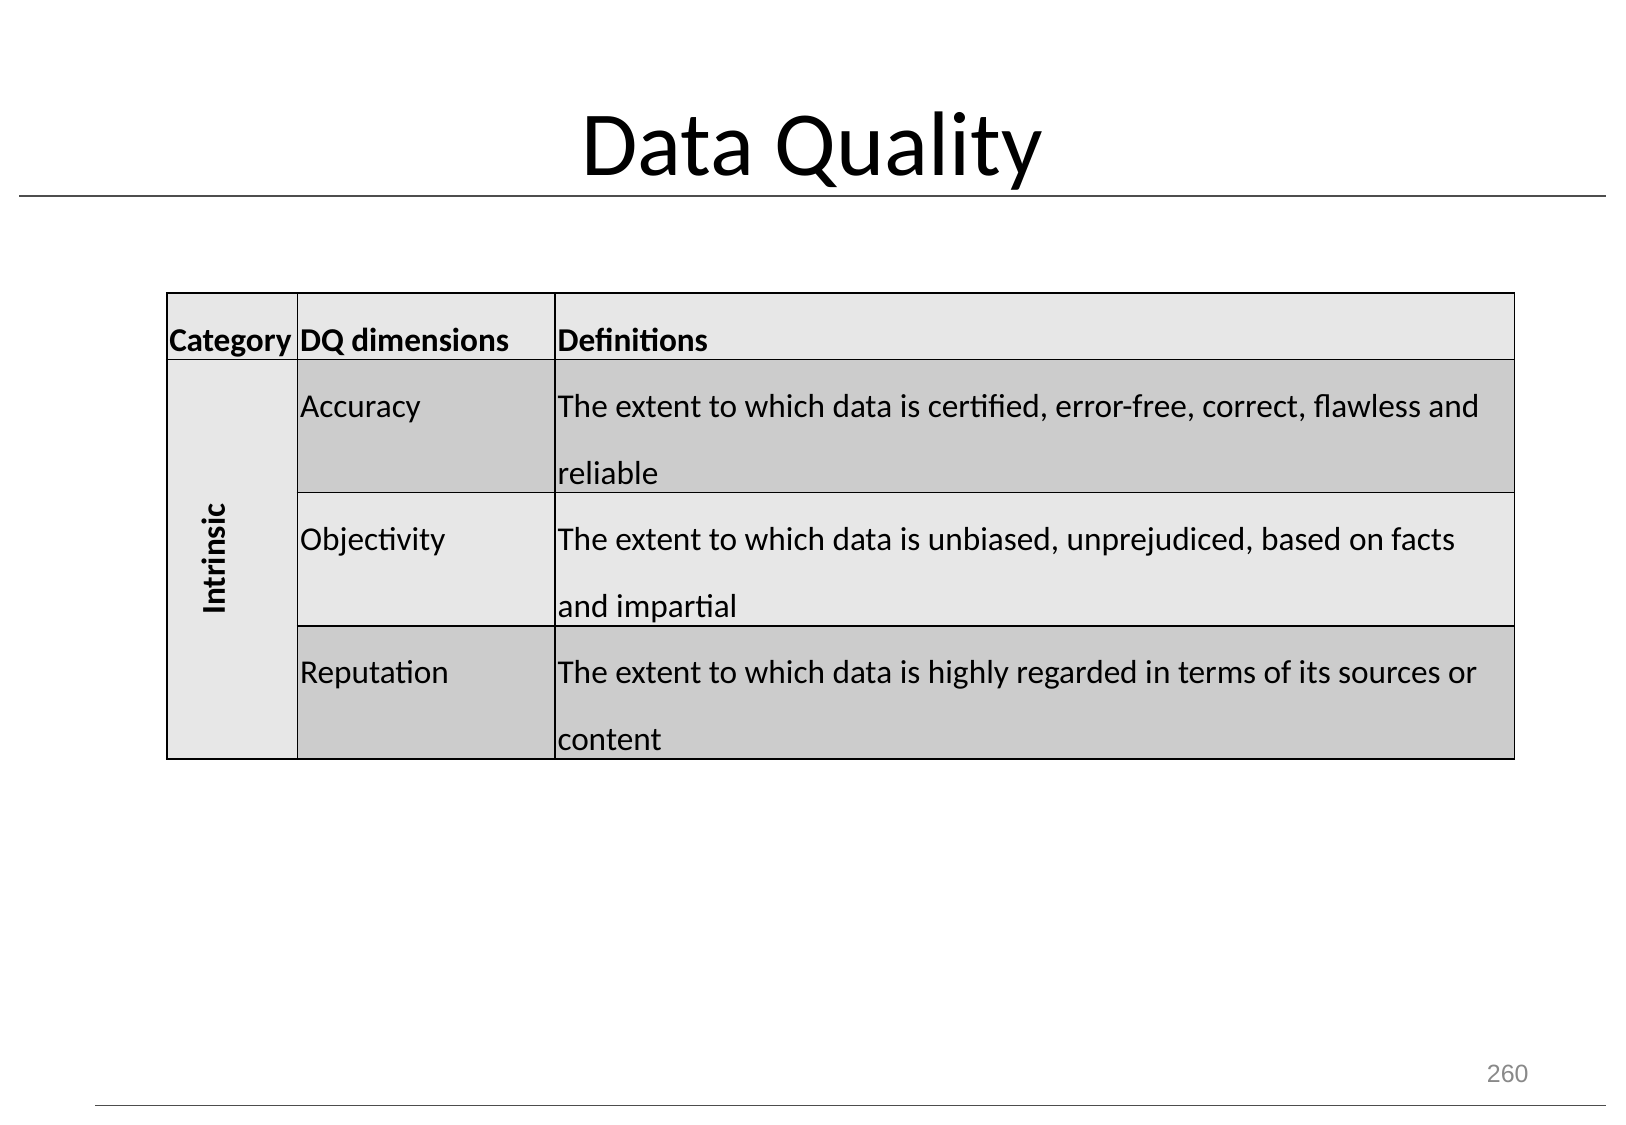

# Data Quality
| Category | DQ dimensions | Definitions |
| --- | --- | --- |
| Intrinsic | Accuracy | The extent to which data is certified, error-free, correct, flawless and reliable |
|  | Objectivity | The extent to which data is unbiased, unprejudiced, based on facts and impartial |
|  | Reputation | The extent to which data is highly regarded in terms of its sources or content |
260